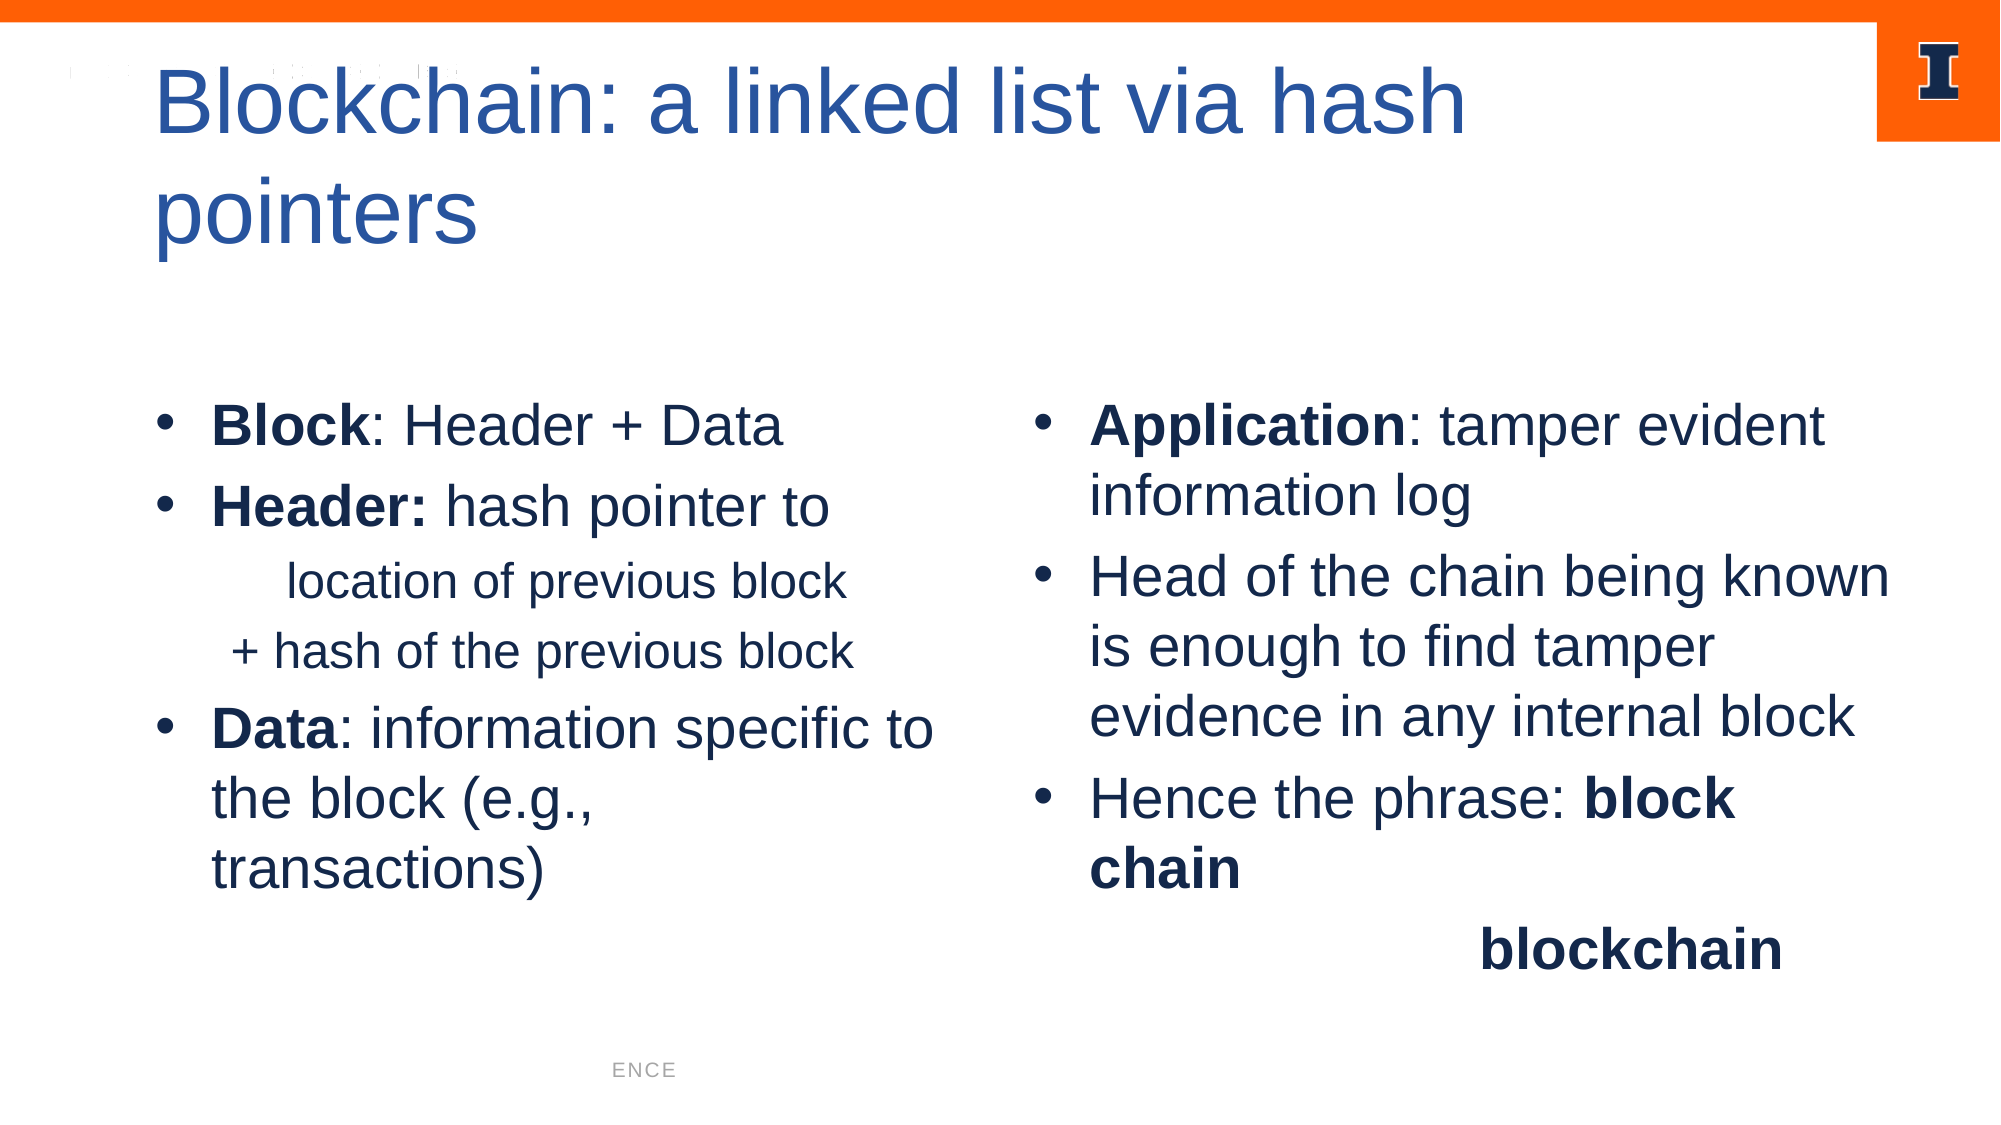

Blockchain: a linked list via hash pointers
Block: Header + Data
Header: hash pointer to
    location of previous block
+ hash of the previous block
Data: information specific to the block (e.g., transactions)

Application: tamper evident information log
Head of the chain being known is enough to find tamper evidence in any internal block
Hence the phrase: block chain
		         blockchain